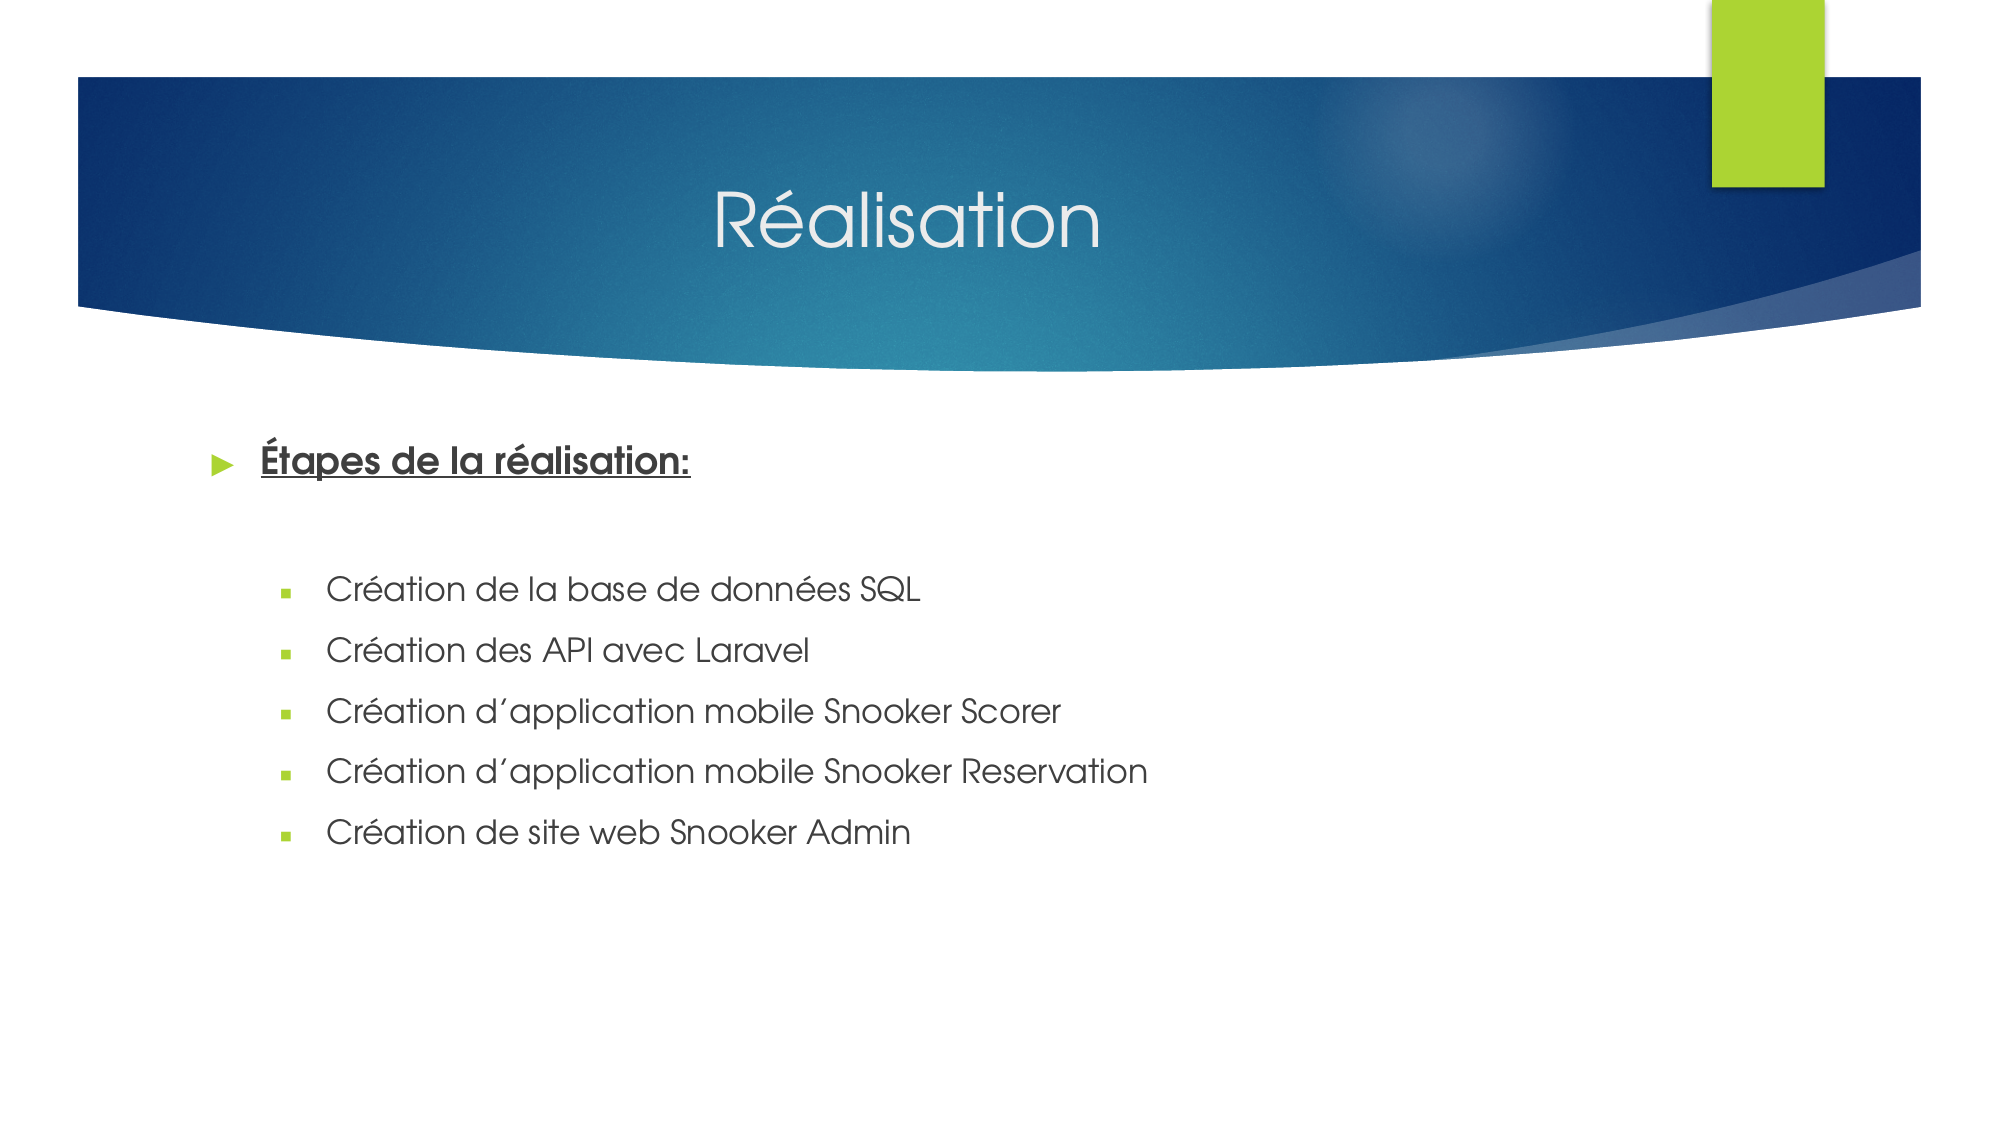

# Réalisation
Étapes de la réalisation:

Création de la base de données SQL
Création des API avec Laravel
Création d’application mobile Snooker Scorer
Création d’application mobile Snooker Reservation
Création de site web Snooker Admin